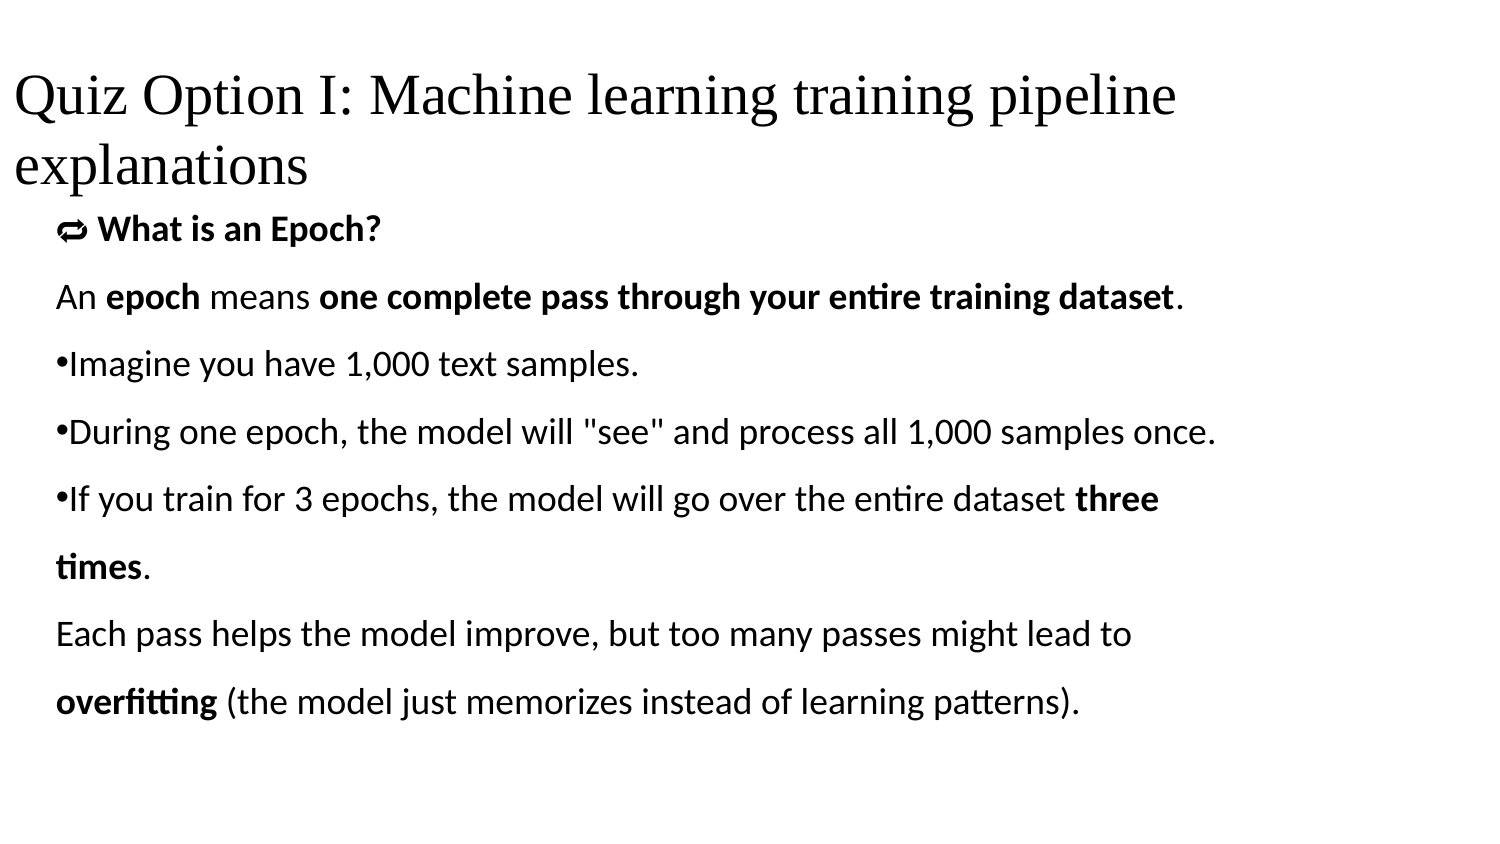

Quiz Option I: Machine learning training pipeline explanations

🔁 What is an Epoch?
An epoch means one complete pass through your entire training dataset.
Imagine you have 1,000 text samples.
During one epoch, the model will "see" and process all 1,000 samples once.
If you train for 3 epochs, the model will go over the entire dataset three times.
Each pass helps the model improve, but too many passes might lead to overfitting (the model just memorizes instead of learning patterns).